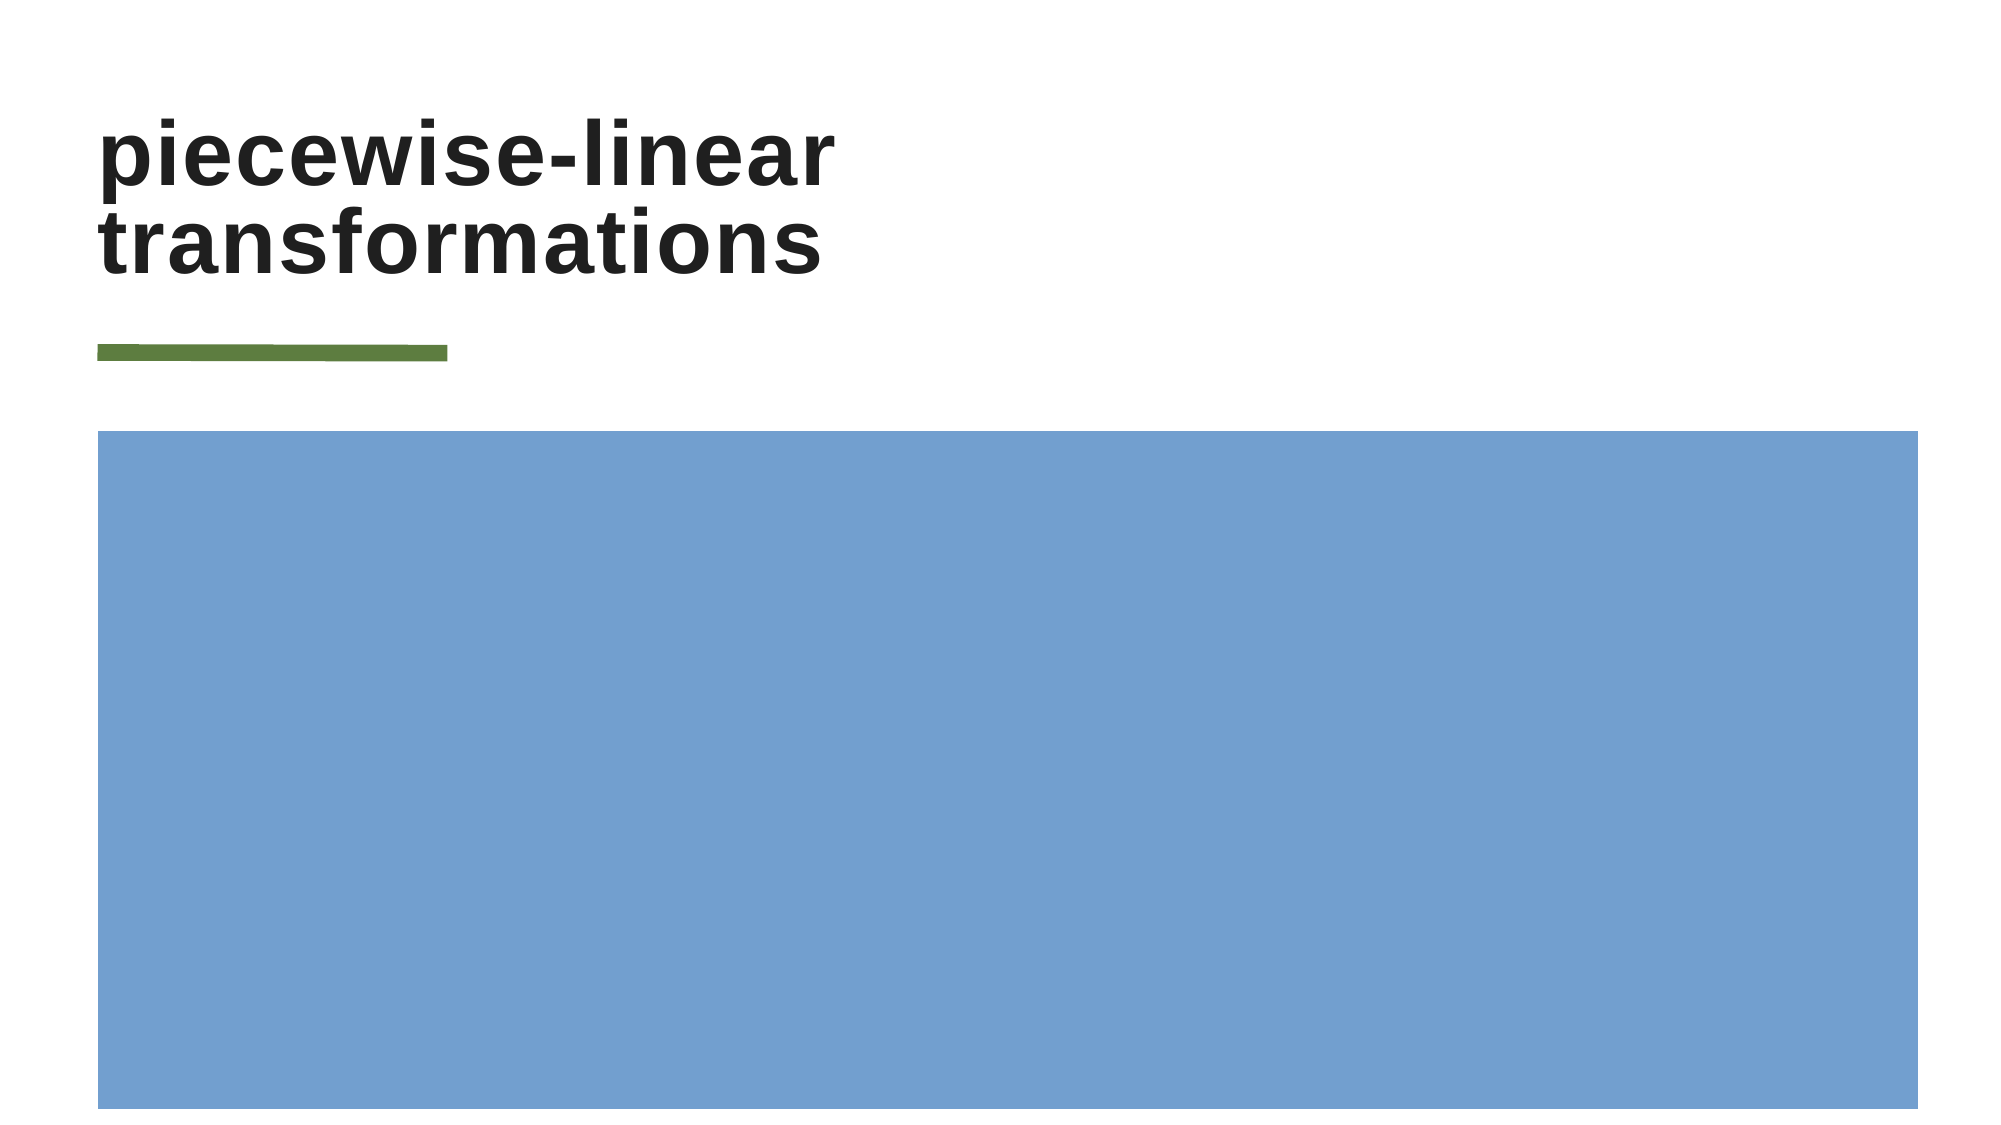

# piecewise-linear transformations
Piecewise-linear transformations involve altering the intensity values of pixels in an image according to a linear function, but with different slopes and intercepts for different regions or segments of the image.

These transformations are often used for tasks such as contrast enhancement, brightness adjustment, and histogram equalization in image processing. By adjusting the slopes and intercepts of the linear functions for different segments, specific characteristics of the image can be enhanced or modified selectively.